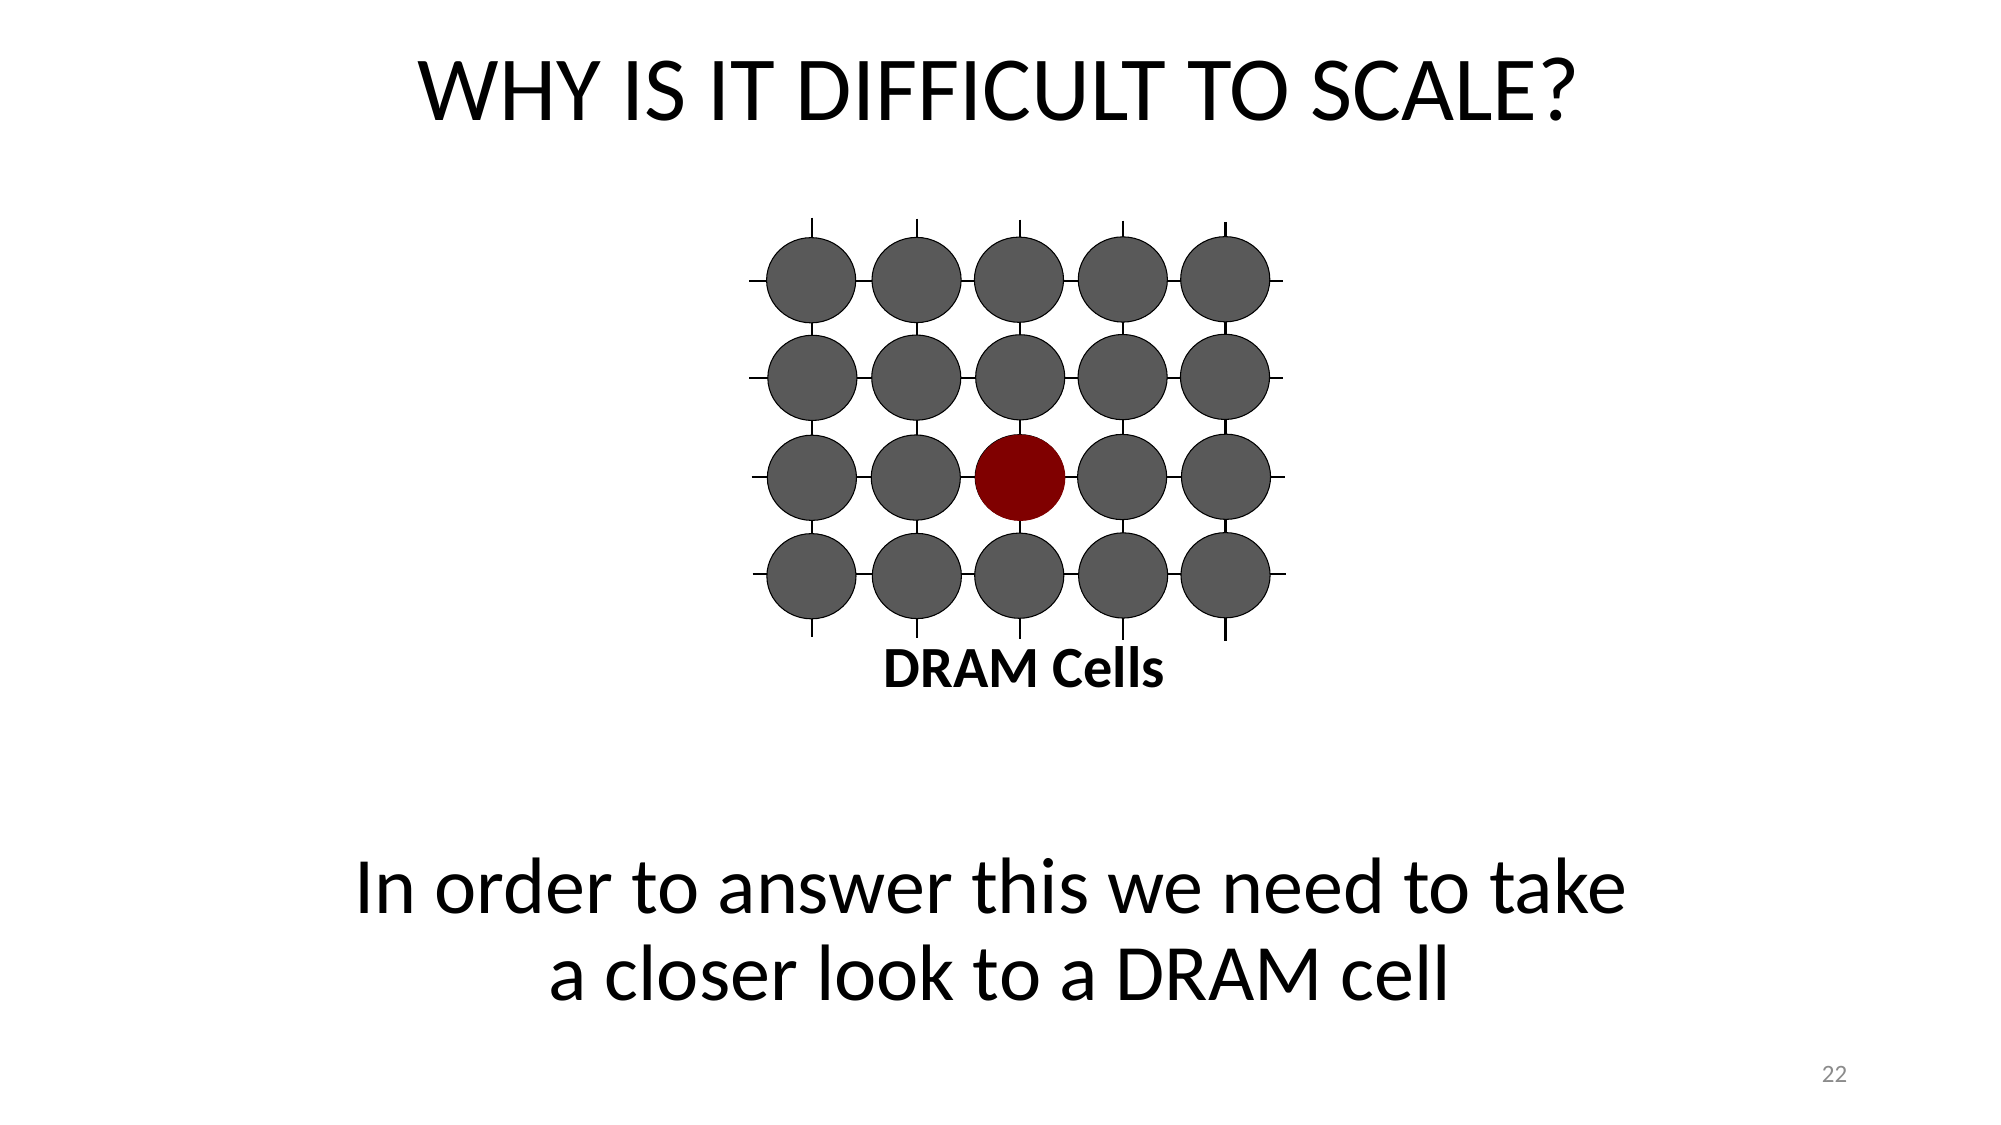

WHY IS IT DIFFICULT TO SCALE?

DRAM Cells

# In order to answer this we need to take a closer look to a DRAM cell
22